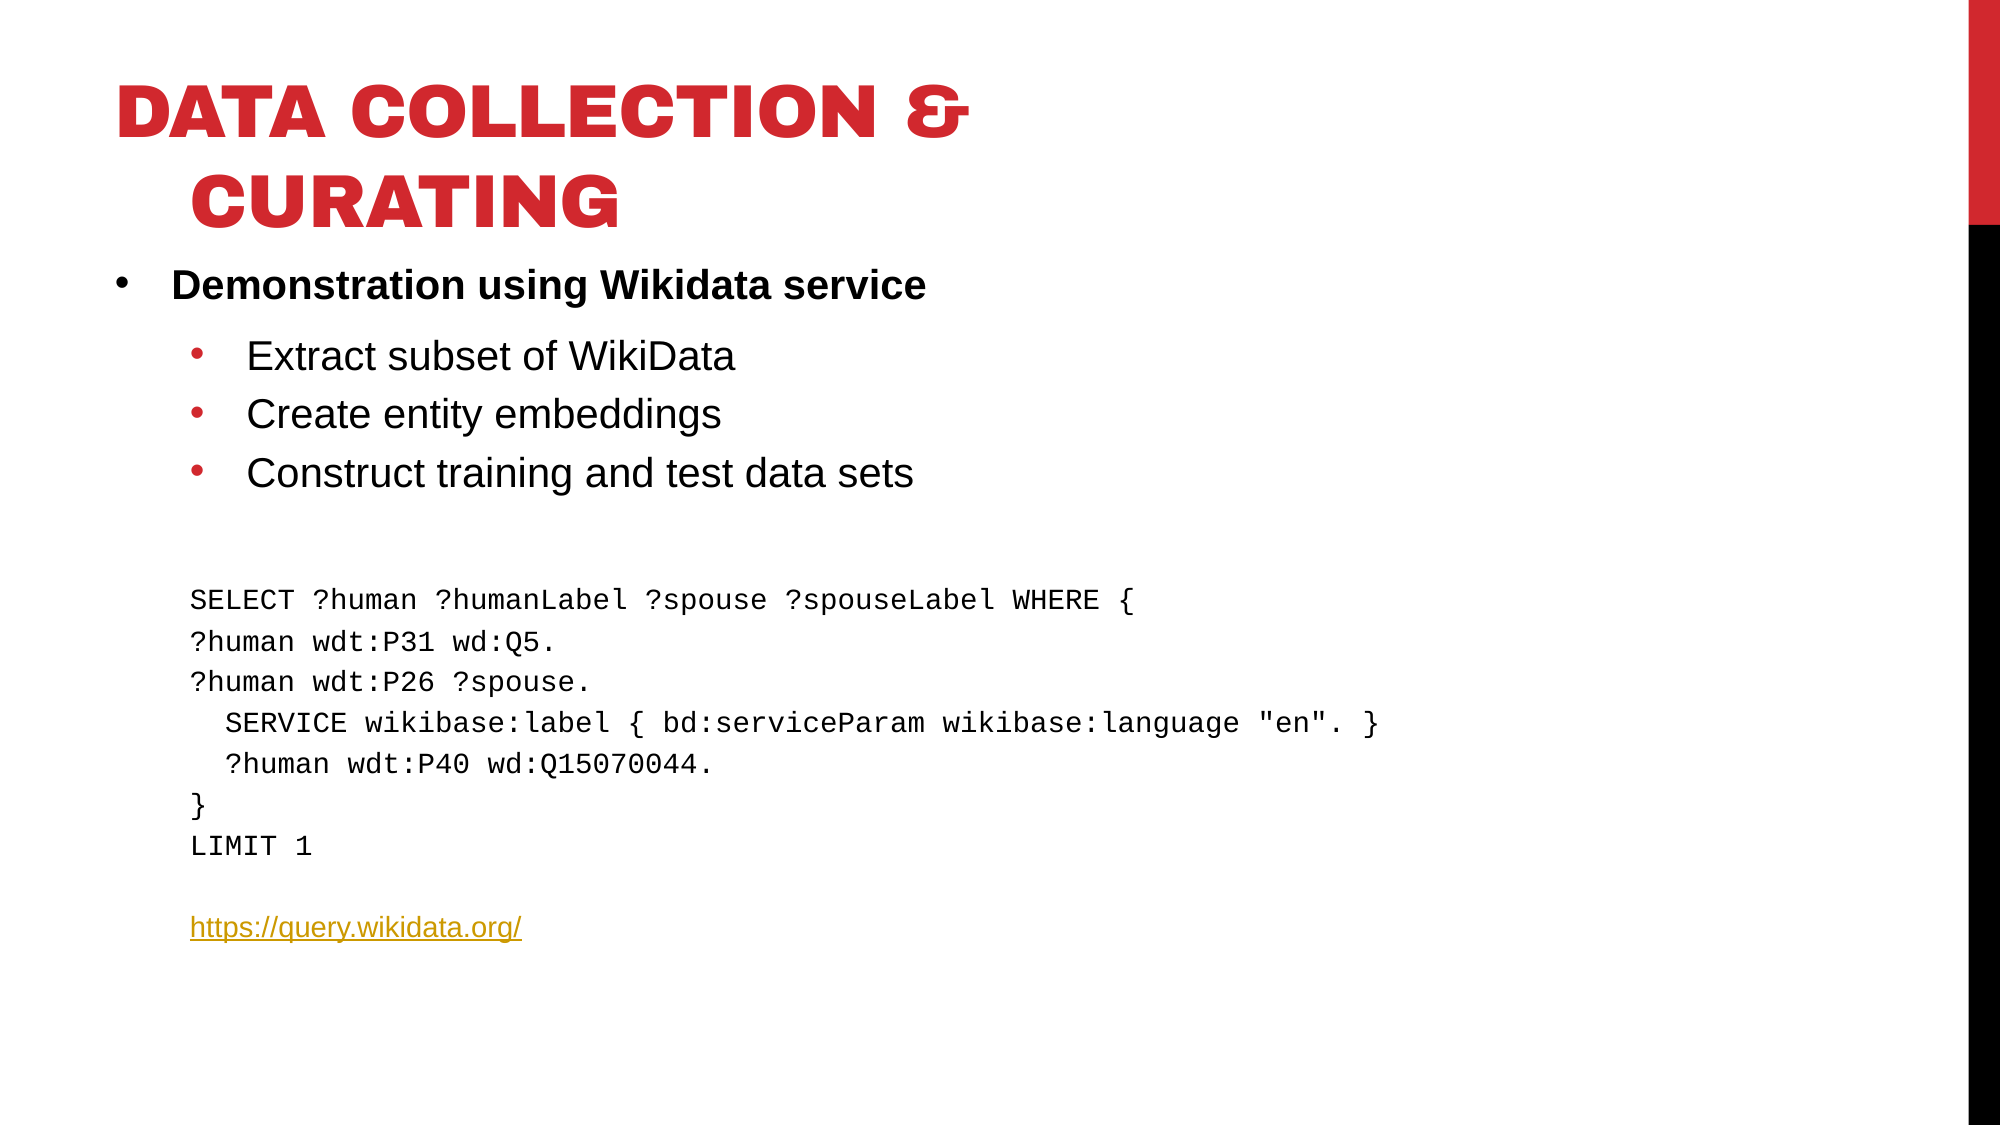

# Data Collection & Curating
Demonstration using Wikidata service
Extract subset of WikiData
Create entity embeddings
Construct training and test data sets

SELECT ?human ?humanLabel ?spouse ?spouseLabel WHERE {
?human wdt:P31 wd:Q5.
?human wdt:P26 ?spouse.
  SERVICE wikibase:label { bd:serviceParam wikibase:language "en". }
  ?human wdt:P40 wd:Q15070044.
}
LIMIT 1

https://query.wikidata.org/